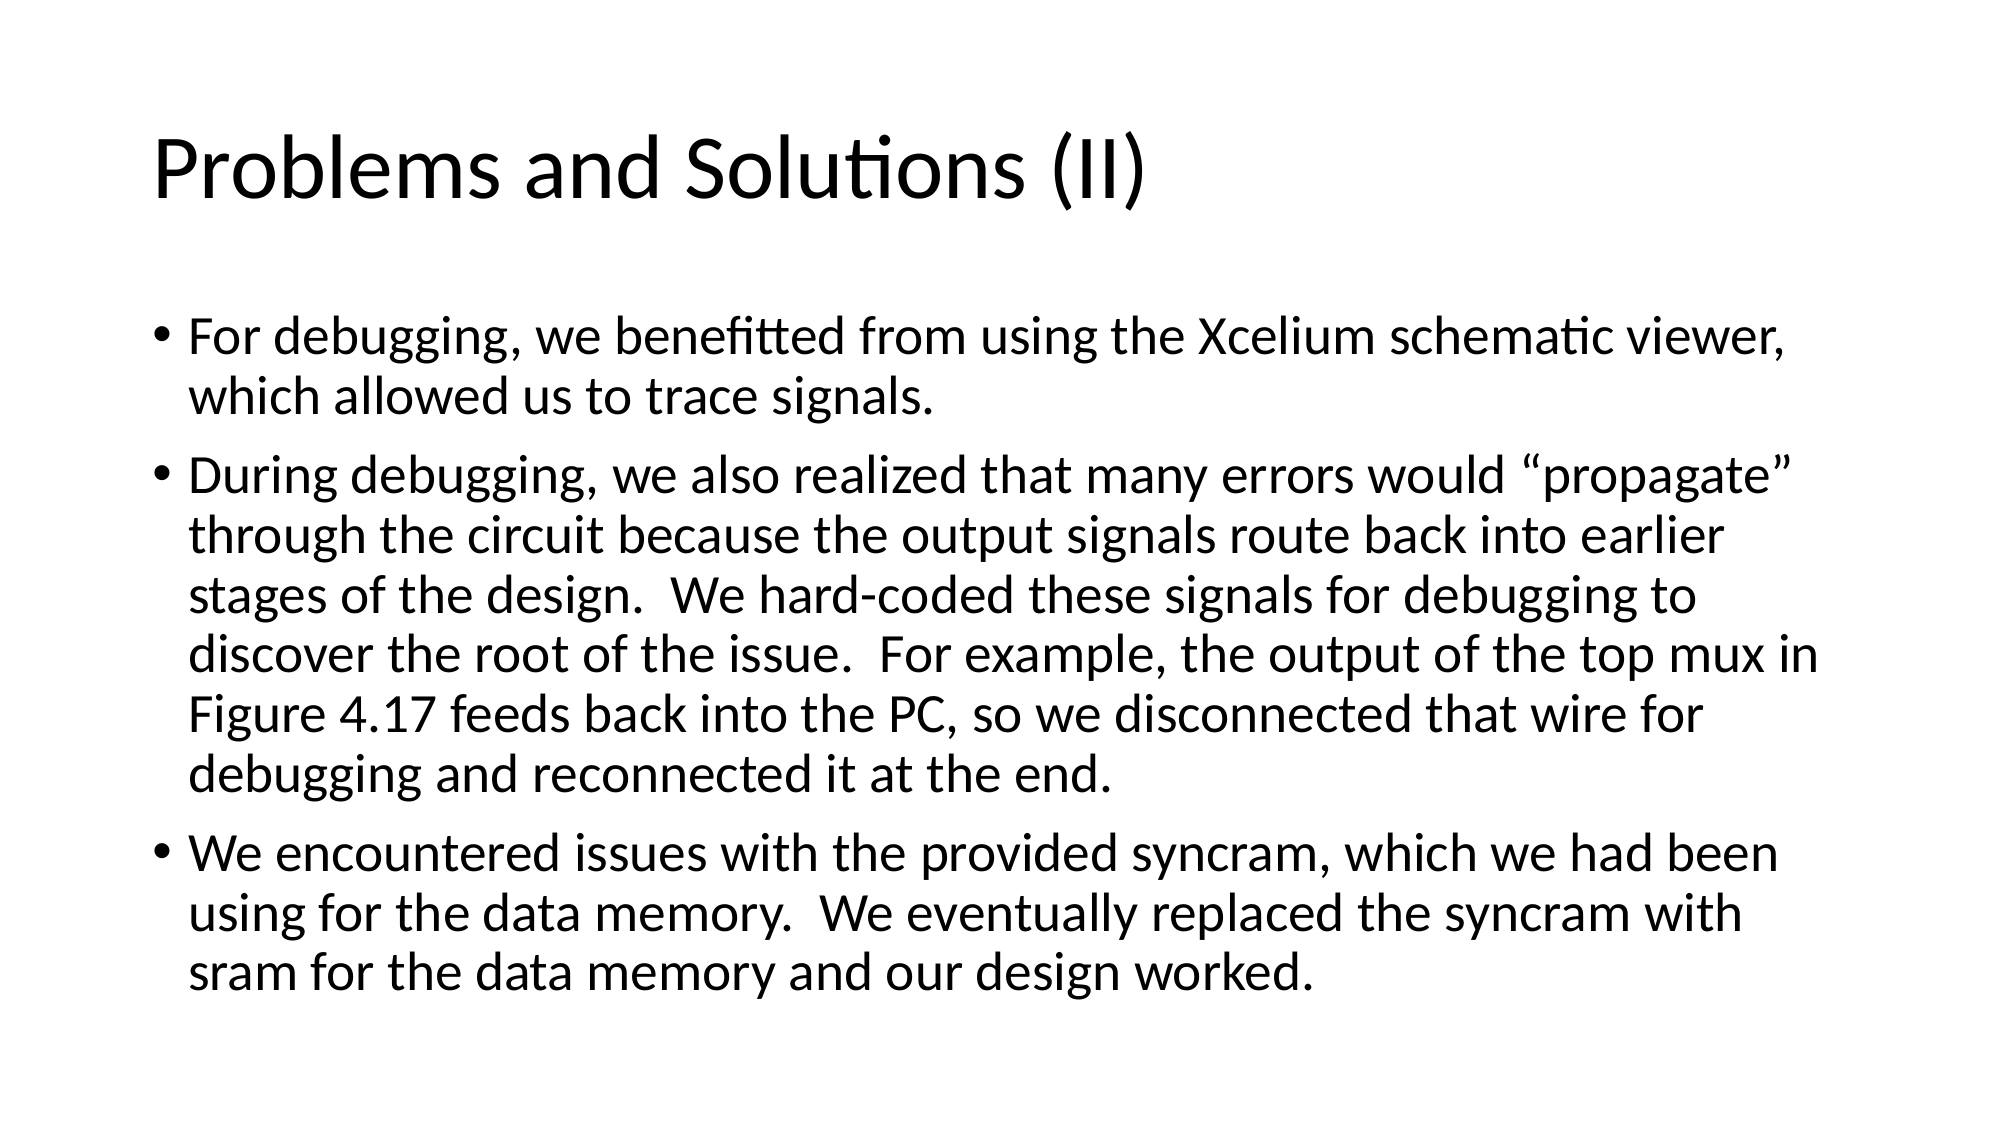

# Problems and Solutions (II)
For debugging, we benefitted from using the Xcelium schematic viewer, which allowed us to trace signals.
During debugging, we also realized that many errors would “propagate” through the circuit because the output signals route back into earlier stages of the design.  We hard-coded these signals for debugging to discover the root of the issue.  For example, the output of the top mux in Figure 4.17 feeds back into the PC, so we disconnected that wire for debugging and reconnected it at the end.
We encountered issues with the provided syncram, which we had been using for the data memory.  We eventually replaced the syncram with sram for the data memory and our design worked.